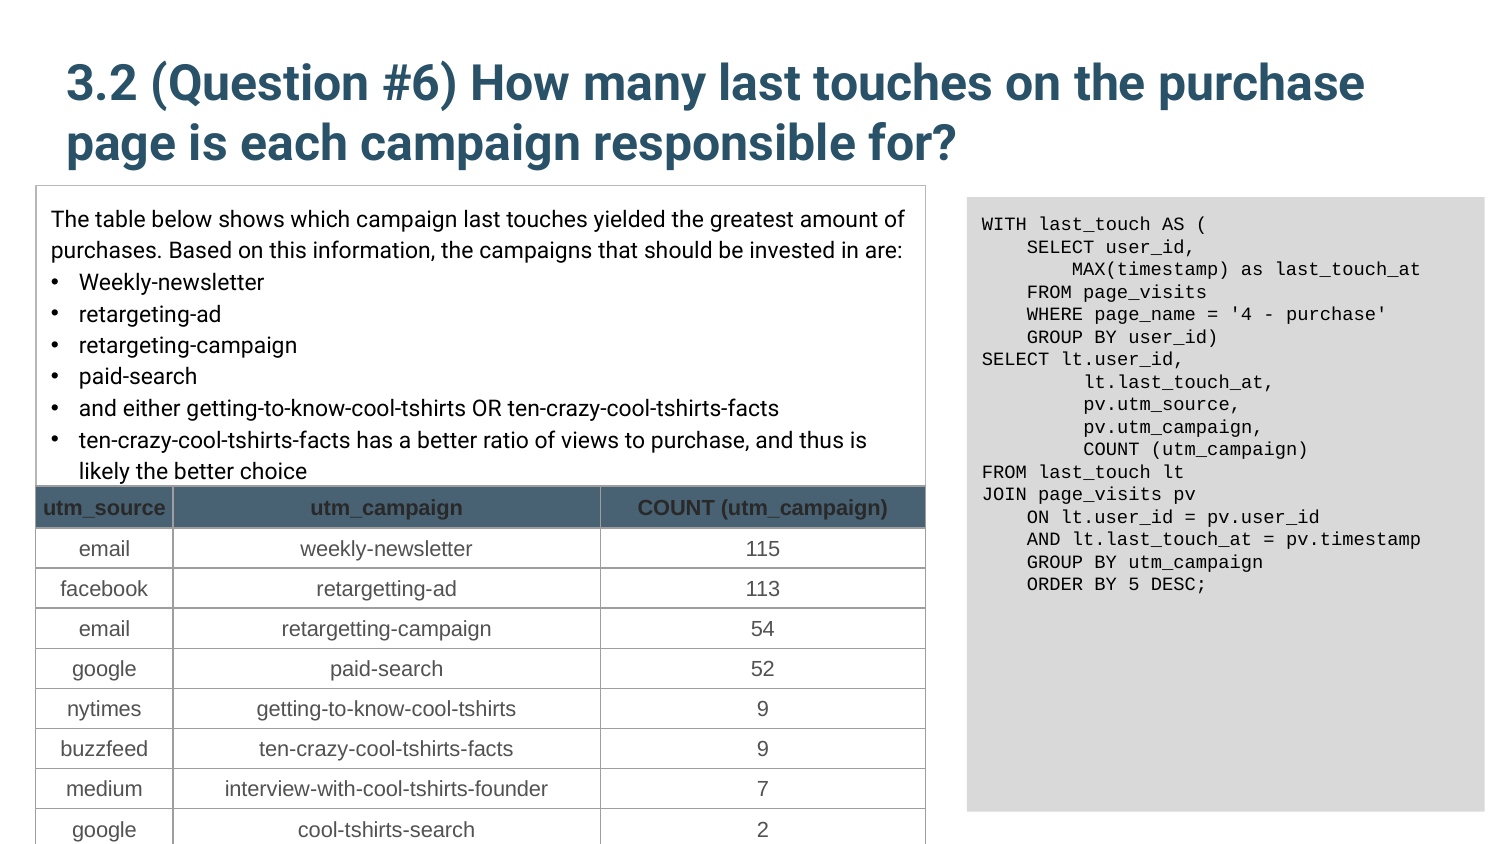

3.2 (Question #6) How many last touches on the purchase page is each campaign responsible for?
The table below shows which campaign last touches yielded the greatest amount of purchases. Based on this information, the campaigns that should be invested in are:
Weekly-newsletter
retargeting-ad
retargeting-campaign
paid-search
and either getting-to-know-cool-tshirts OR ten-crazy-cool-tshirts-facts
ten-crazy-cool-tshirts-facts has a better ratio of views to purchase, and thus is likely the better choice

WITH last_touch AS (
    SELECT user_id,
        MAX(timestamp) as last_touch_at
    FROM page_visits
    WHERE page_name = '4 - purchase'
    GROUP BY user_id)
SELECT lt.user_id,
         lt.last_touch_at,
         pv.utm_source,
         pv.utm_campaign,
         COUNT (utm_campaign)
FROM last_touch lt
JOIN page_visits pv
    ON lt.user_id = pv.user_id
    AND lt.last_touch_at = pv.timestamp
    GROUP BY utm_campaign
    ORDER BY 5 DESC;
| utm\_source | utm\_campaign | COUNT (utm\_campaign) |
| --- | --- | --- |
| email | weekly-newsletter | 115 |
| facebook | retargetting-ad | 113 |
| email | retargetting-campaign | 54 |
| google | paid-search | 52 |
| nytimes | getting-to-know-cool-tshirts | 9 |
| buzzfeed | ten-crazy-cool-tshirts-facts | 9 |
| medium | interview-with-cool-tshirts-founder | 7 |
| google | cool-tshirts-search | 2 |